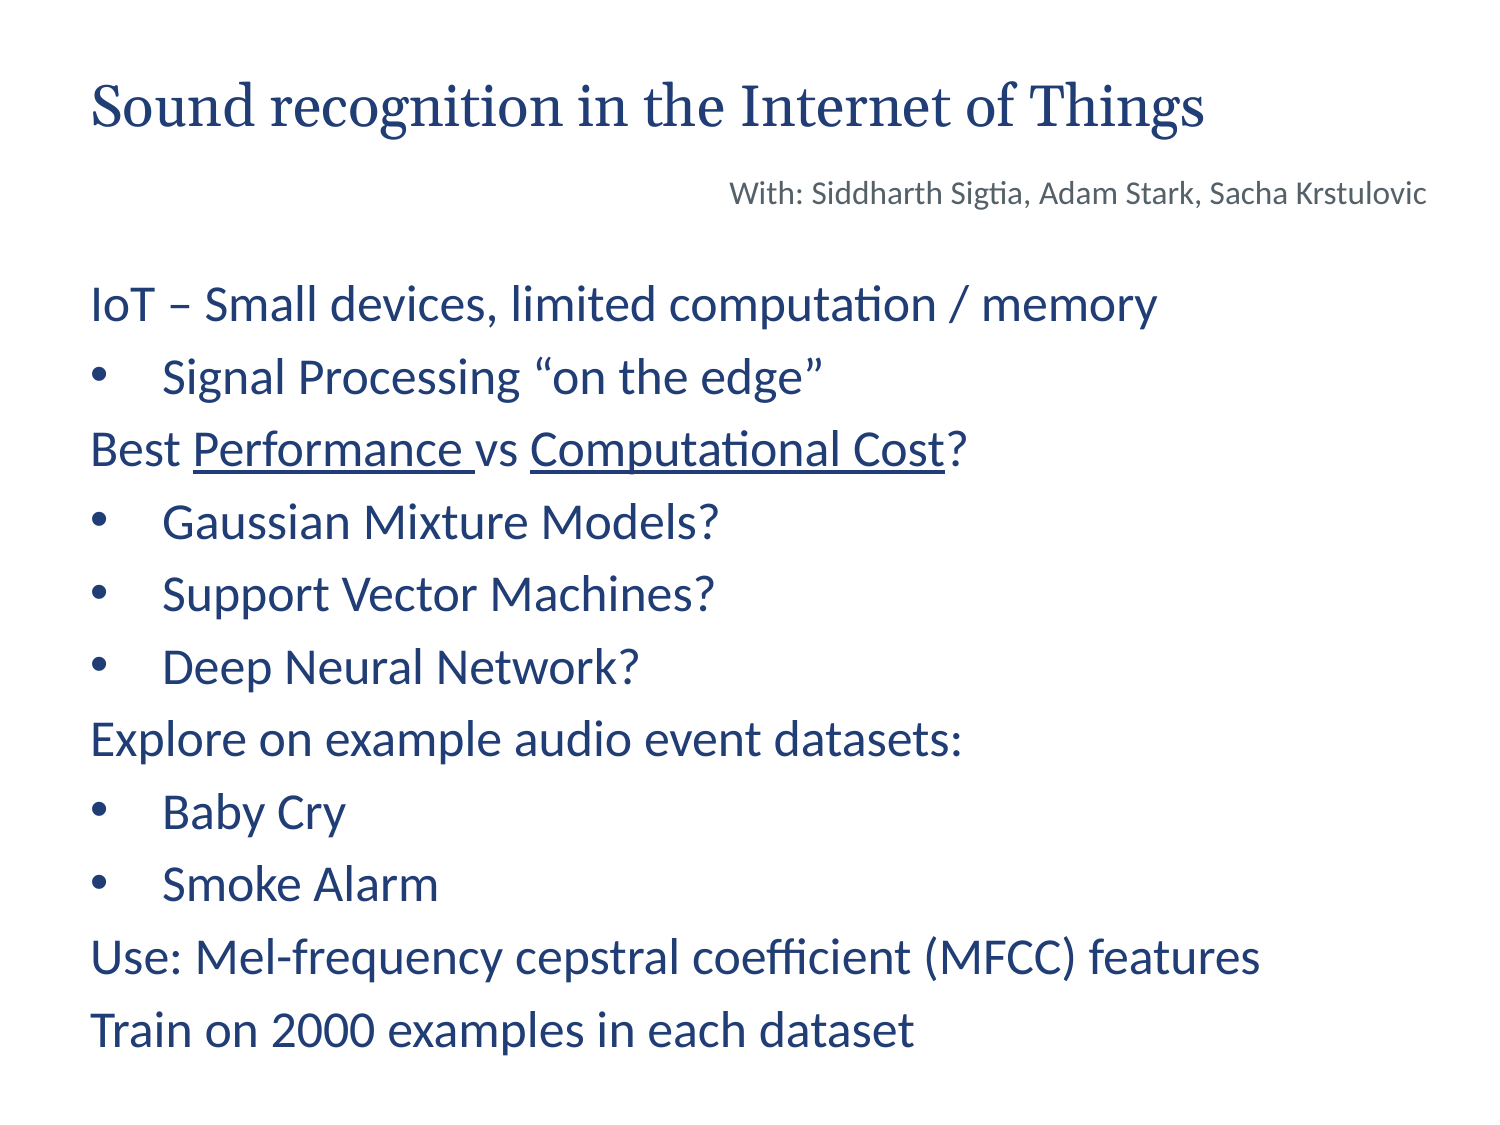

# Sound recognition in the Internet of Things
With: Siddharth Sigtia, Adam Stark, Sacha Krstulovic
IoT – Small devices, limited computation / memory
Signal Processing “on the edge”
Best Performance vs Computational Cost?
Gaussian Mixture Models?
Support Vector Machines?
Deep Neural Network?
Explore on example audio event datasets:
Baby Cry
Smoke Alarm
Use: Mel-frequency cepstral coefficient (MFCC) features
Train on 2000 examples in each dataset